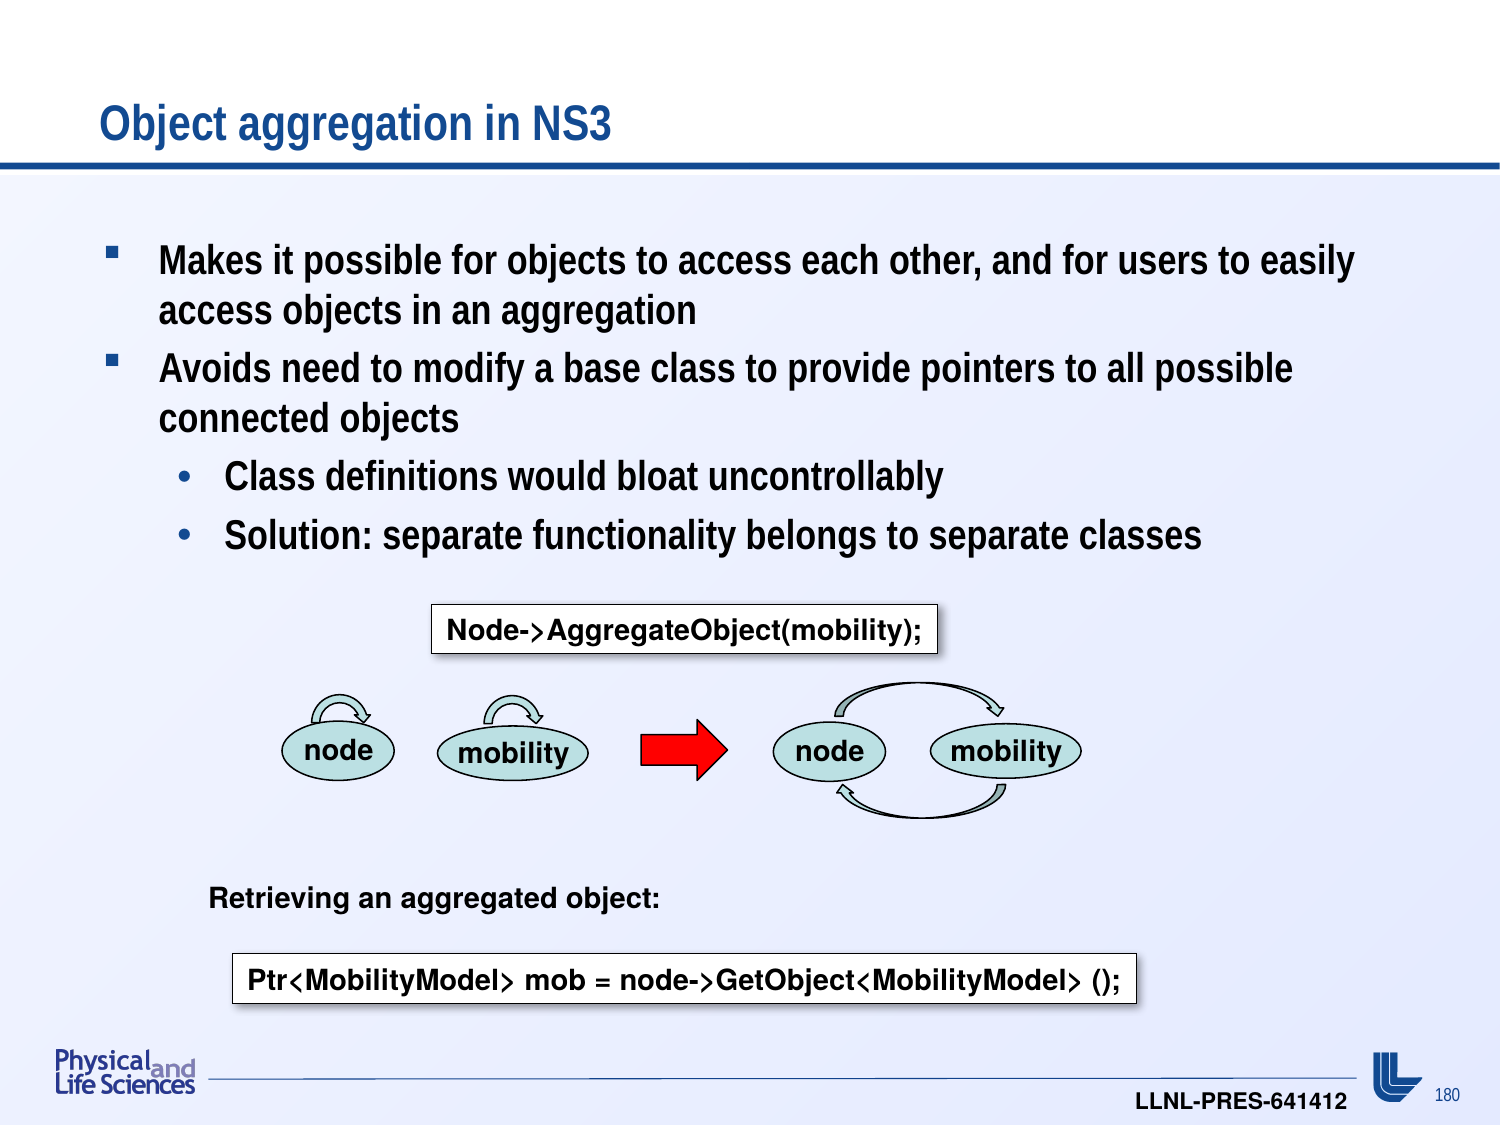

# Object aggregation in NS3
Makes it possible for objects to access each other, and for users to easily access objects in an aggregation
Avoids need to modify a base class to provide pointers to all possible connected objects
Class definitions would bloat uncontrollably
Solution: separate functionality belongs to separate classes
Node->AggregateObject(mobility);

node

mobility

node

mobility

Retrieving an aggregated object:
Ptr<MobilityModel> mob = node->GetObject<MobilityModel> ();